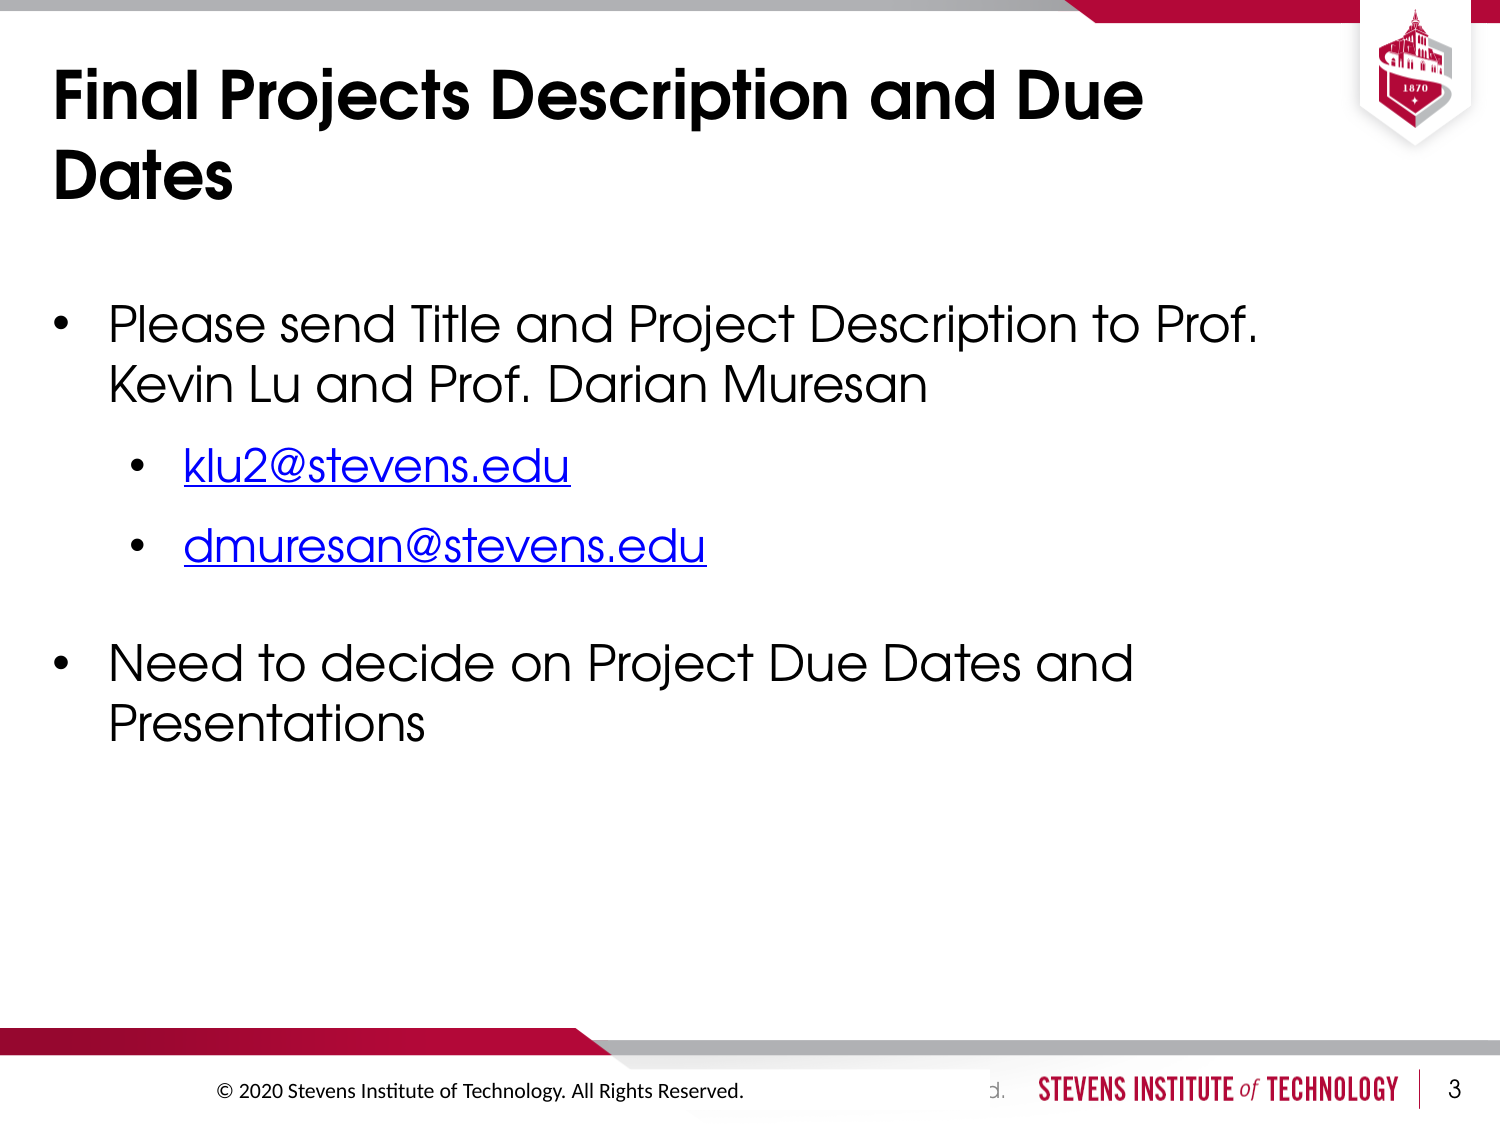

# Final Projects Description and Due Dates
Please send Title and Project Description to Prof. Kevin Lu and Prof. Darian Muresan
klu2@stevens.edu
dmuresan@stevens.edu

Need to decide on Project Due Dates and Presentations

3
© 2015 Stevens Institute of Technology. All Rights Reserved.
© 2020 Stevens Institute of Technology. All Rights Reserved.